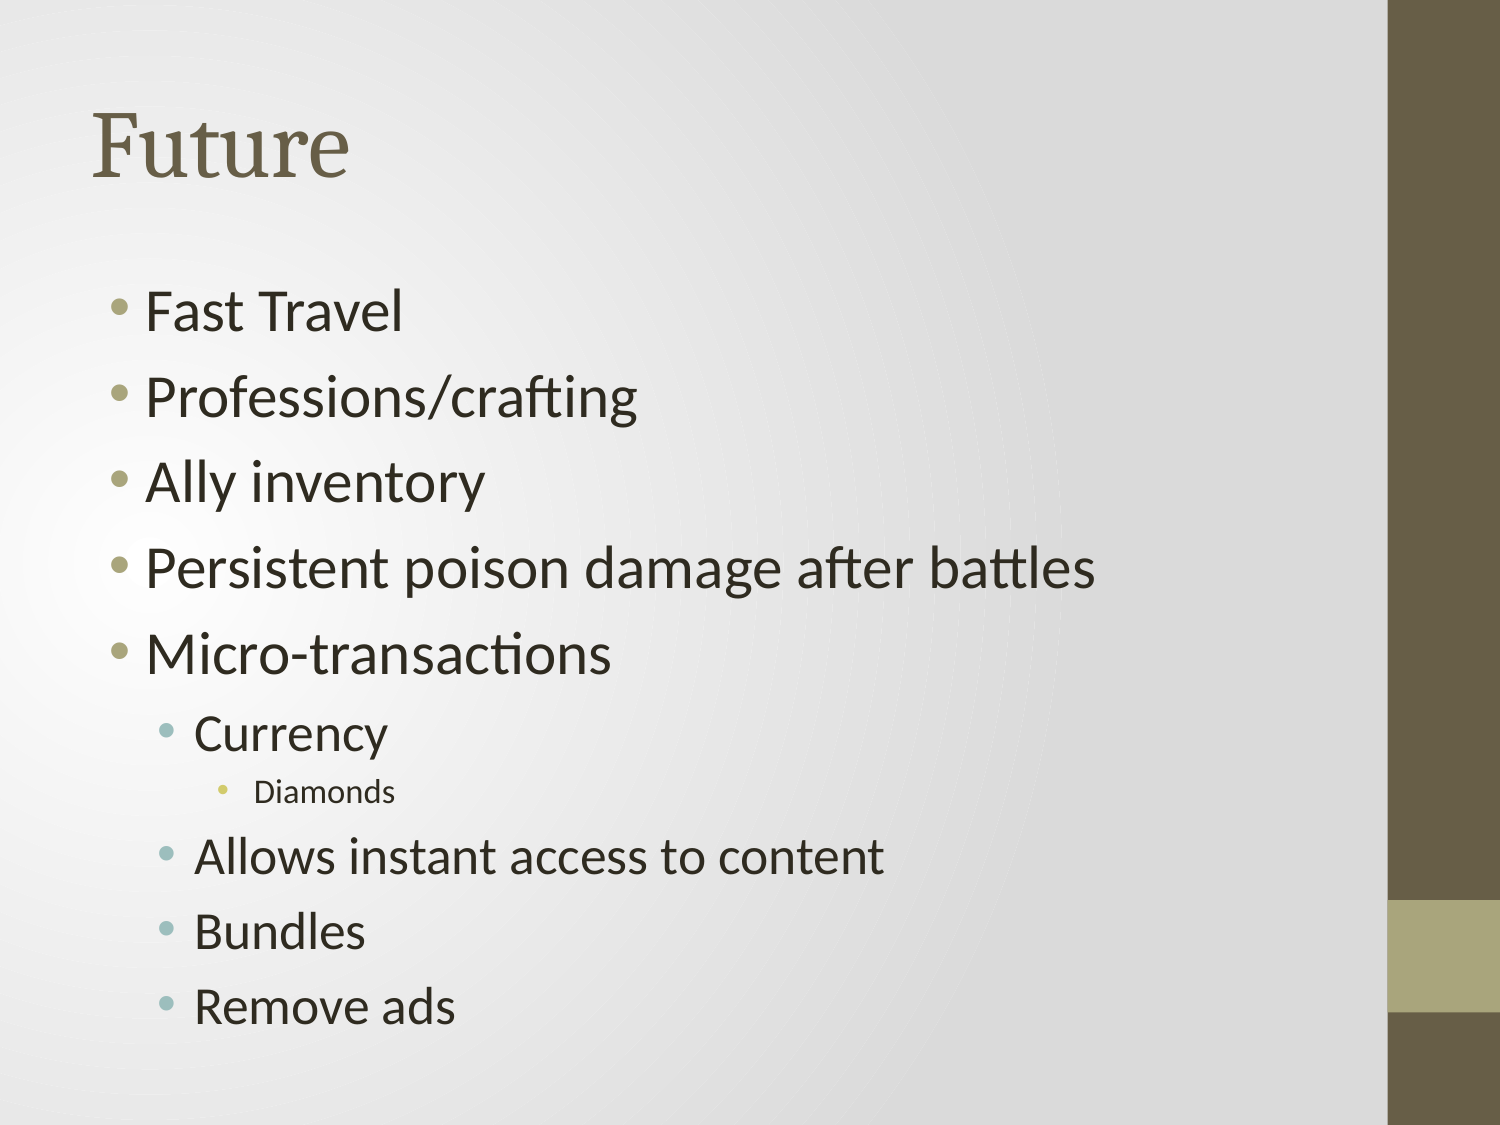

# Future
Fast Travel
Professions/crafting
Ally inventory
Persistent poison damage after battles
Micro-transactions
Currency
Diamonds
Allows instant access to content
Bundles
Remove ads